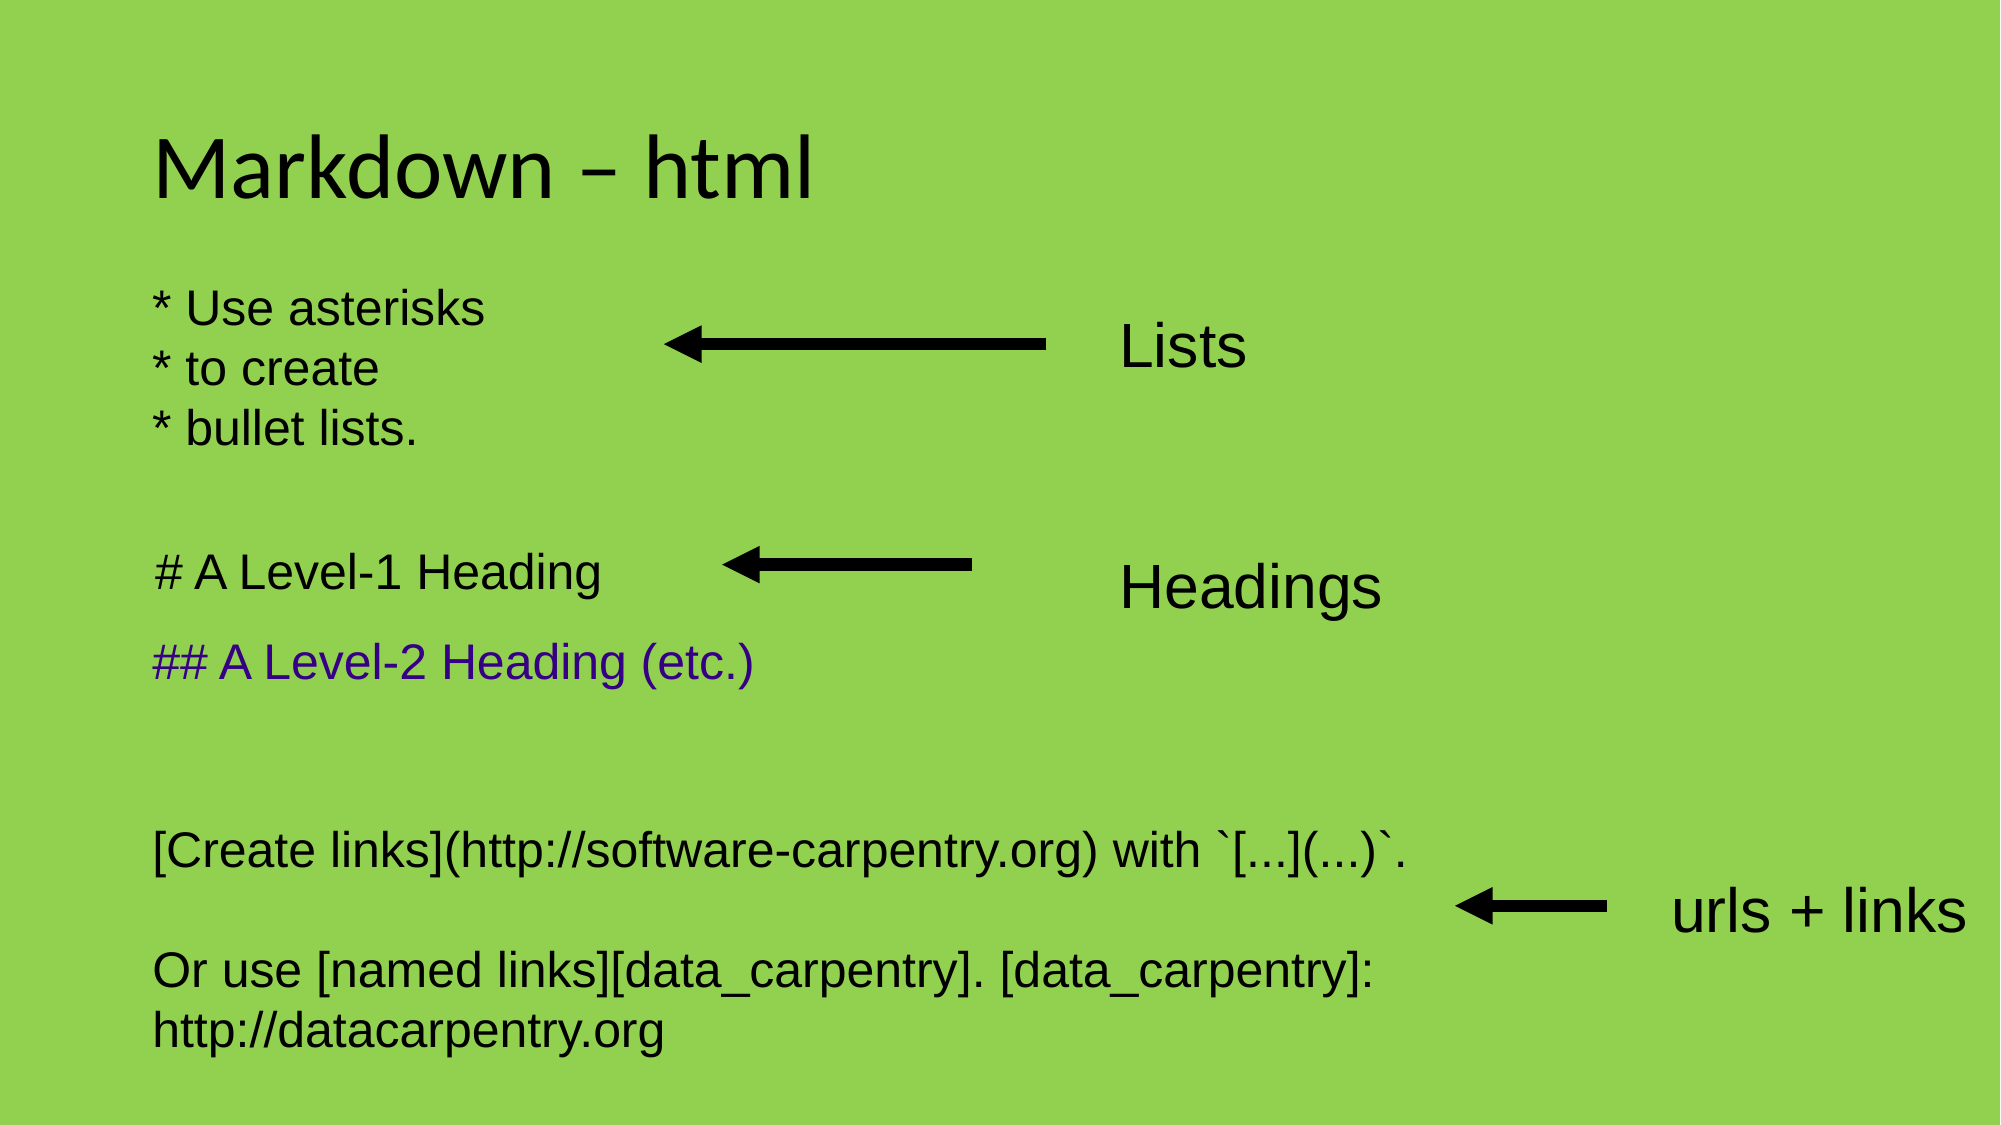

# Markdown – html
* Use asterisks
* to create
* bullet lists.
Lists
# A Level-1 Heading
Headings
## A Level-2 Heading (etc.)

[Create links](http://software-carpentry.org) with `[...](...)`.

Or use [named links][data_carpentry]. [data_carpentry]: http://datacarpentry.org
urls + links